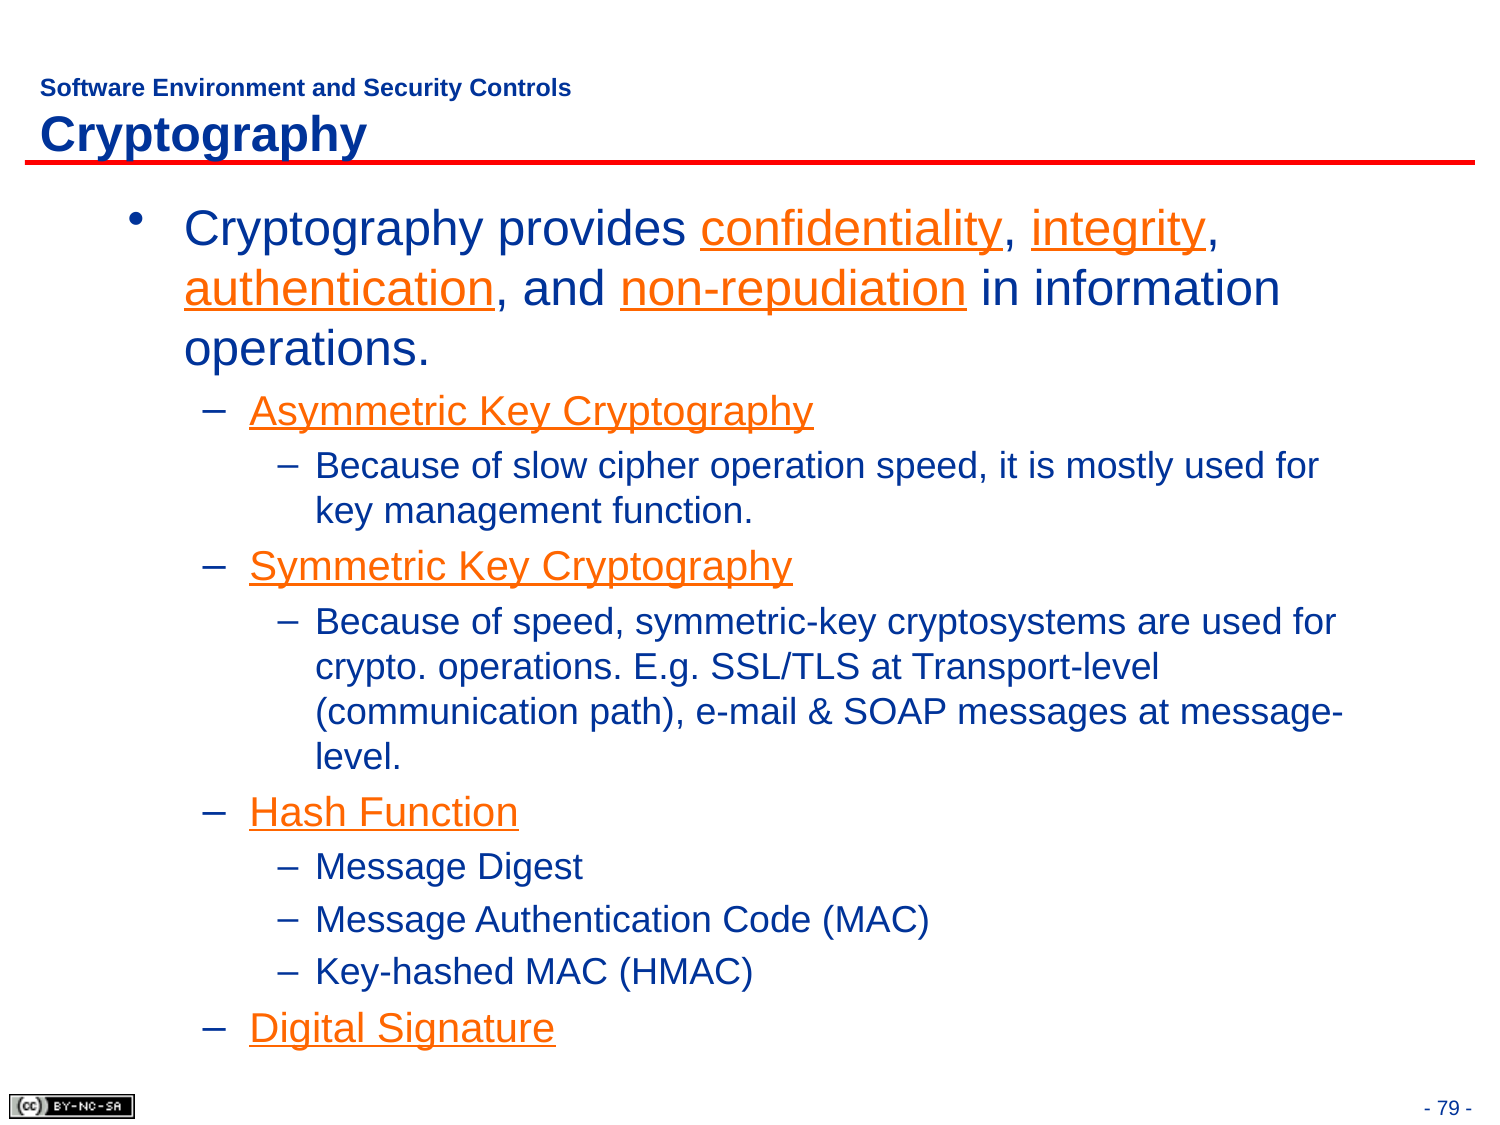

# Software Environment and Security Controls Cryptography
Cryptography provides confidentiality, integrity, authentication, and non-repudiation in information operations.
Asymmetric Key Cryptography
Because of slow cipher operation speed, it is mostly used for key management function.
Symmetric Key Cryptography
Because of speed, symmetric-key cryptosystems are used for crypto. operations. E.g. SSL/TLS at Transport-level (communication path), e-mail & SOAP messages at message-level.
Hash Function
Message Digest
Message Authentication Code (MAC)
Key-hashed MAC (HMAC)
Digital Signature
- 79 -